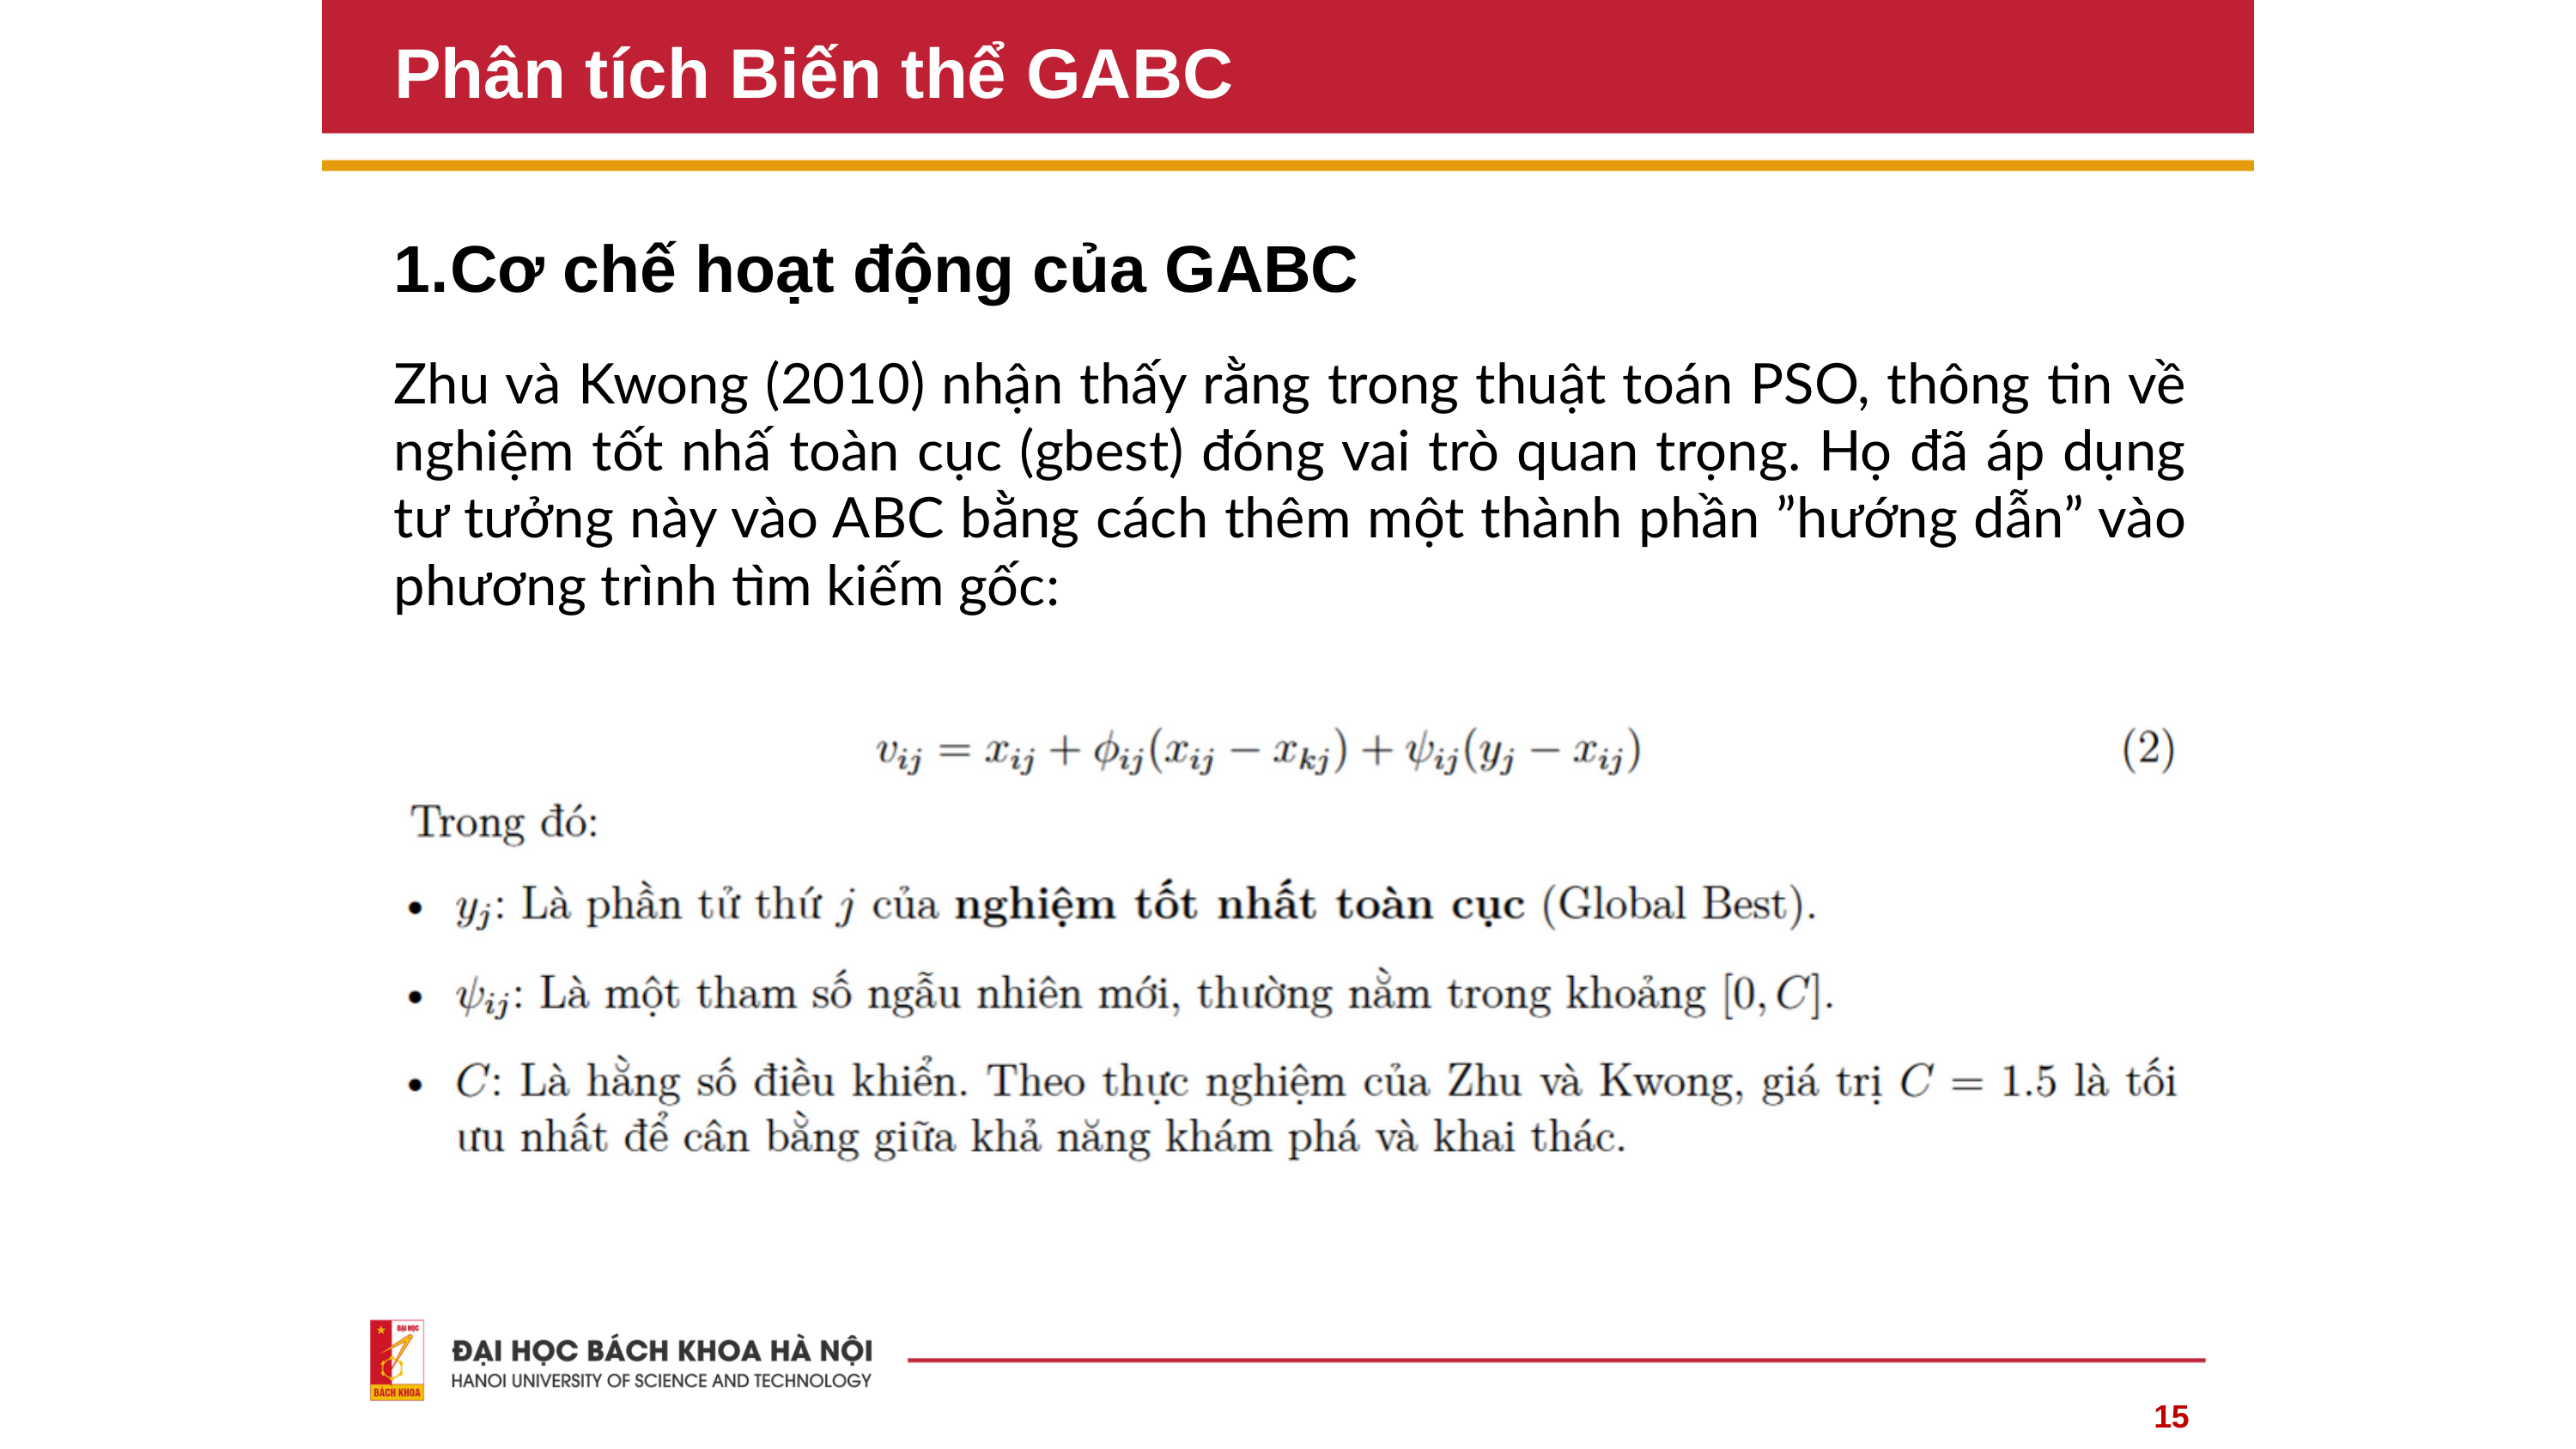

Phân tích Biến thể GABC
Cơ chế hoạt động của GABC
Zhu và Kwong (2010) nhận thấy rằng trong thuật toán PSO, thông tin về nghiệm tốt nhấ toàn cục (gbest) đóng vai trò quan trọng. Họ đã áp dụng tư tưởng này vào ABC bằng cách thêm một thành phần ”hướng dẫn” vào phương trình tìm kiếm gốc:

15